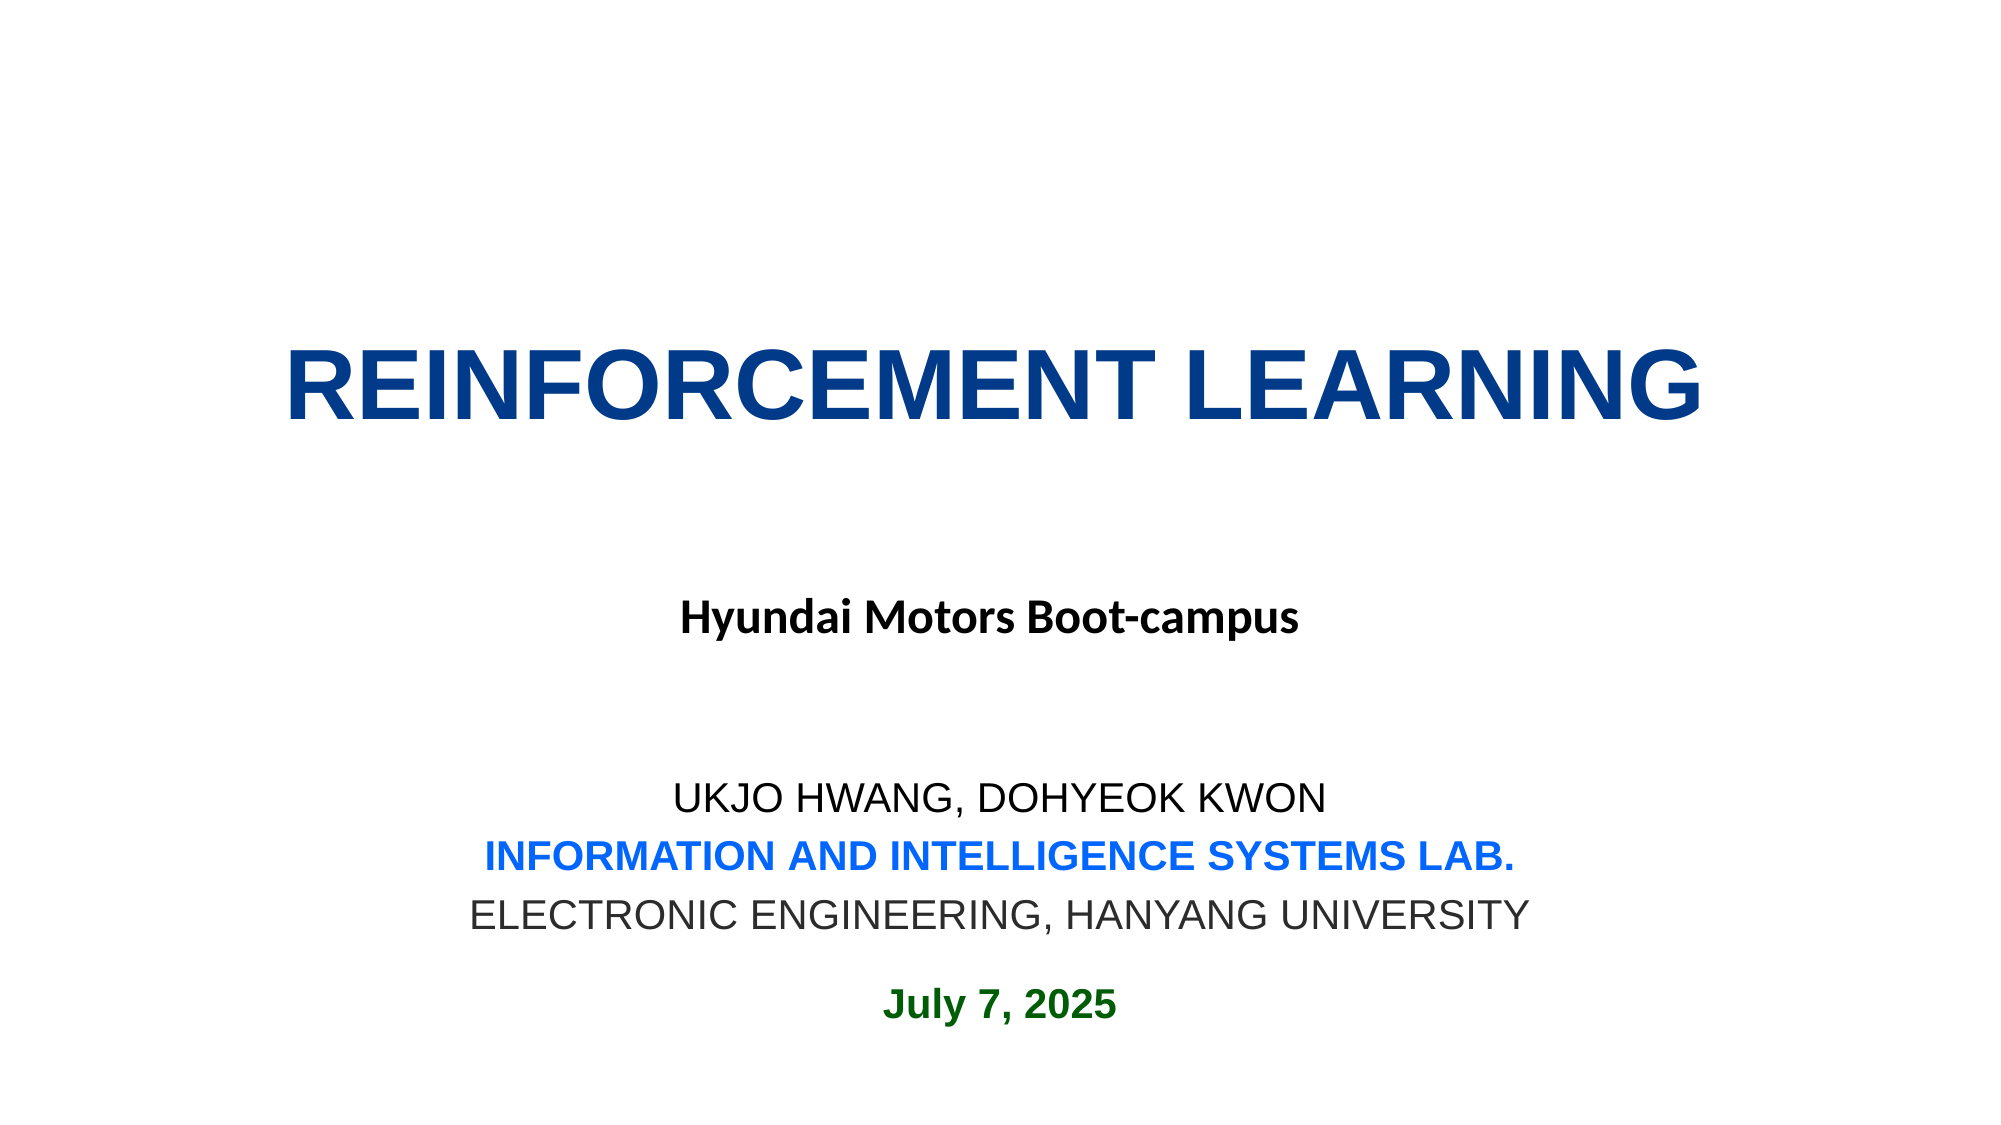

# Reinforcement Learning
Hyundai Motors Boot-campus

Ukjo Hwang, Dohyeok Kwon
Information and Intelligence Systems Lab.
Electronic Engineering, Hanyang University
July 7, 2025